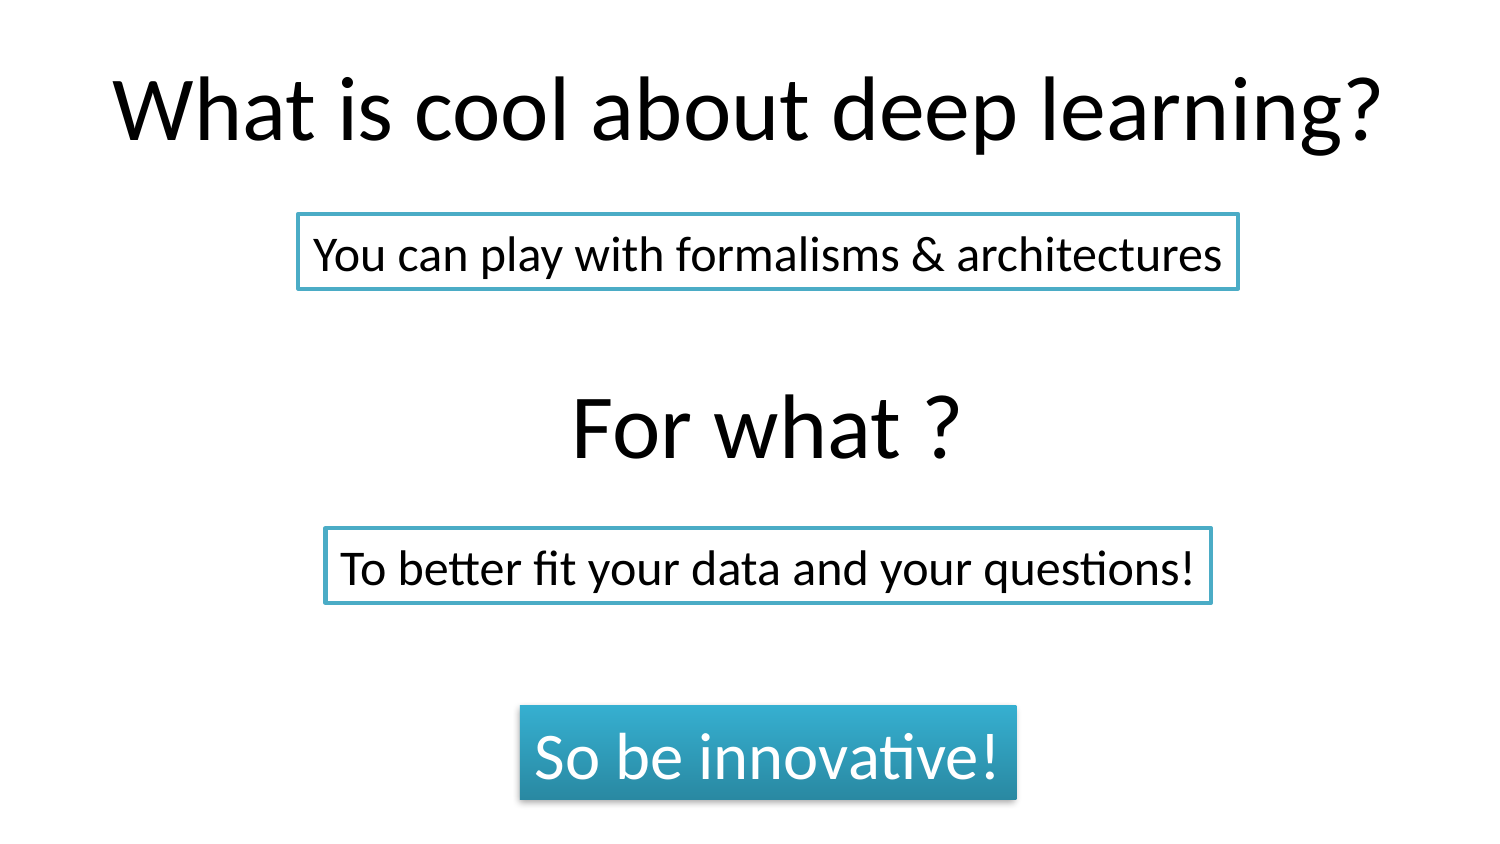

# What is cool about deep learning?
You can play with formalisms & architectures
For what ?
To better fit your data and your questions!
So be innovative!